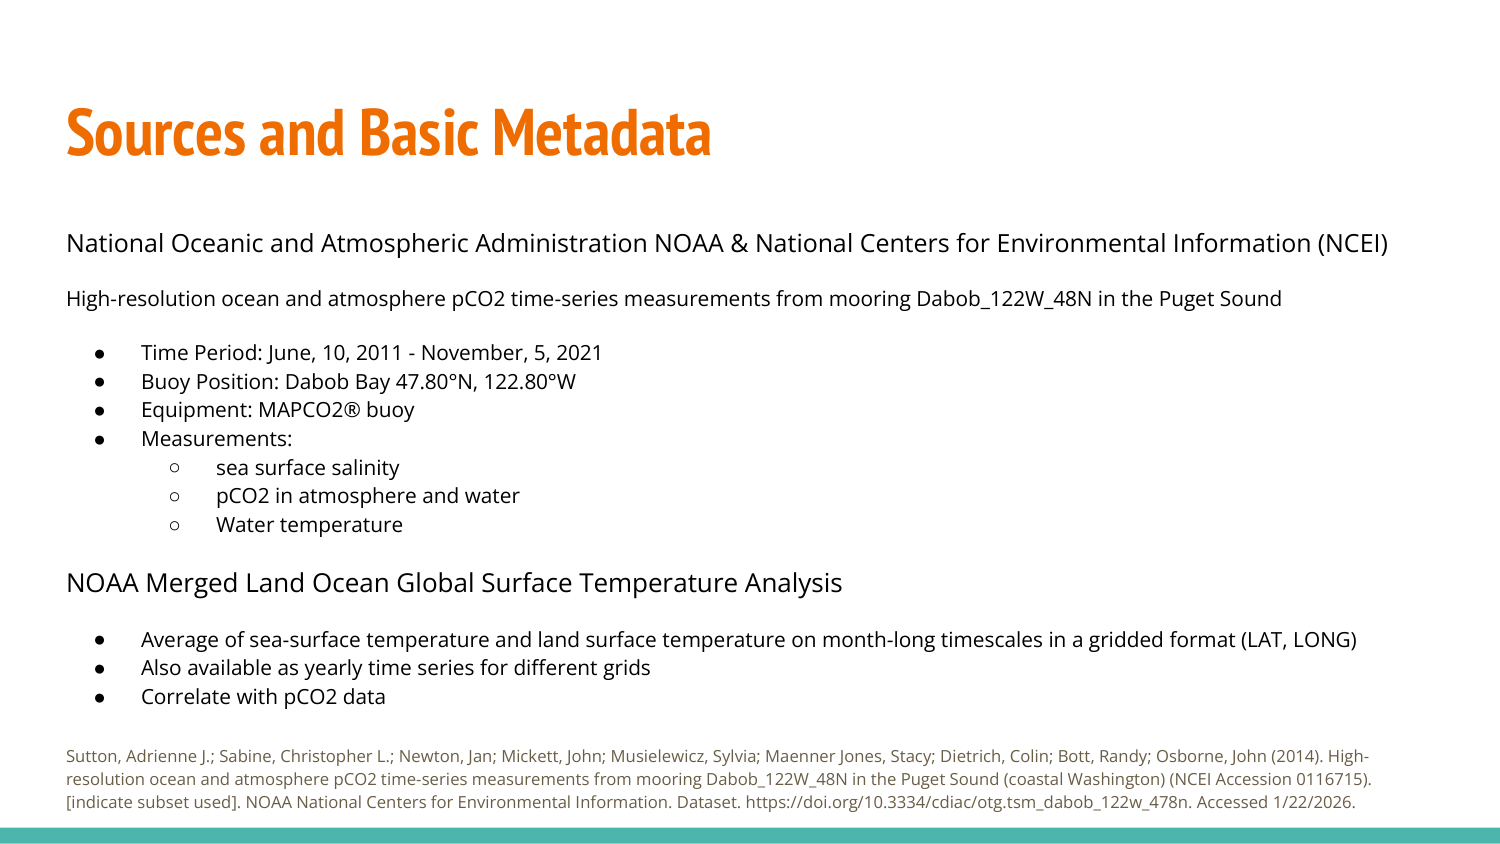

# Sources and Basic Metadata
National Oceanic and Atmospheric Administration NOAA & National Centers for Environmental Information (NCEI)
High-resolution ocean and atmosphere pCO2 time-series measurements from mooring Dabob_122W_48N in the Puget Sound
Time Period: June, 10, 2011 - November, 5, 2021
Buoy Position: Dabob Bay 47.80°N, 122.80°W
Equipment: MAPCO2® buoy
Measurements:
sea surface salinity
pCO2 in atmosphere and water
Water temperature
NOAA Merged Land Ocean Global Surface Temperature Analysis
Average of sea-surface temperature and land surface temperature on month-long timescales in a gridded format (LAT, LONG)
Also available as yearly time series for different grids
Correlate with pCO2 data

Sutton, Adrienne J.; Sabine, Christopher L.; Newton, Jan; Mickett, John; Musielewicz, Sylvia; Maenner Jones, Stacy; Dietrich, Colin; Bott, Randy; Osborne, John (2014). High-resolution ocean and atmosphere pCO2 time-series measurements from mooring Dabob_122W_48N in the Puget Sound (coastal Washington) (NCEI Accession 0116715). [indicate subset used]. NOAA National Centers for Environmental Information. Dataset. https://doi.org/10.3334/cdiac/otg.tsm_dabob_122w_478n. Accessed 1/22/2026.